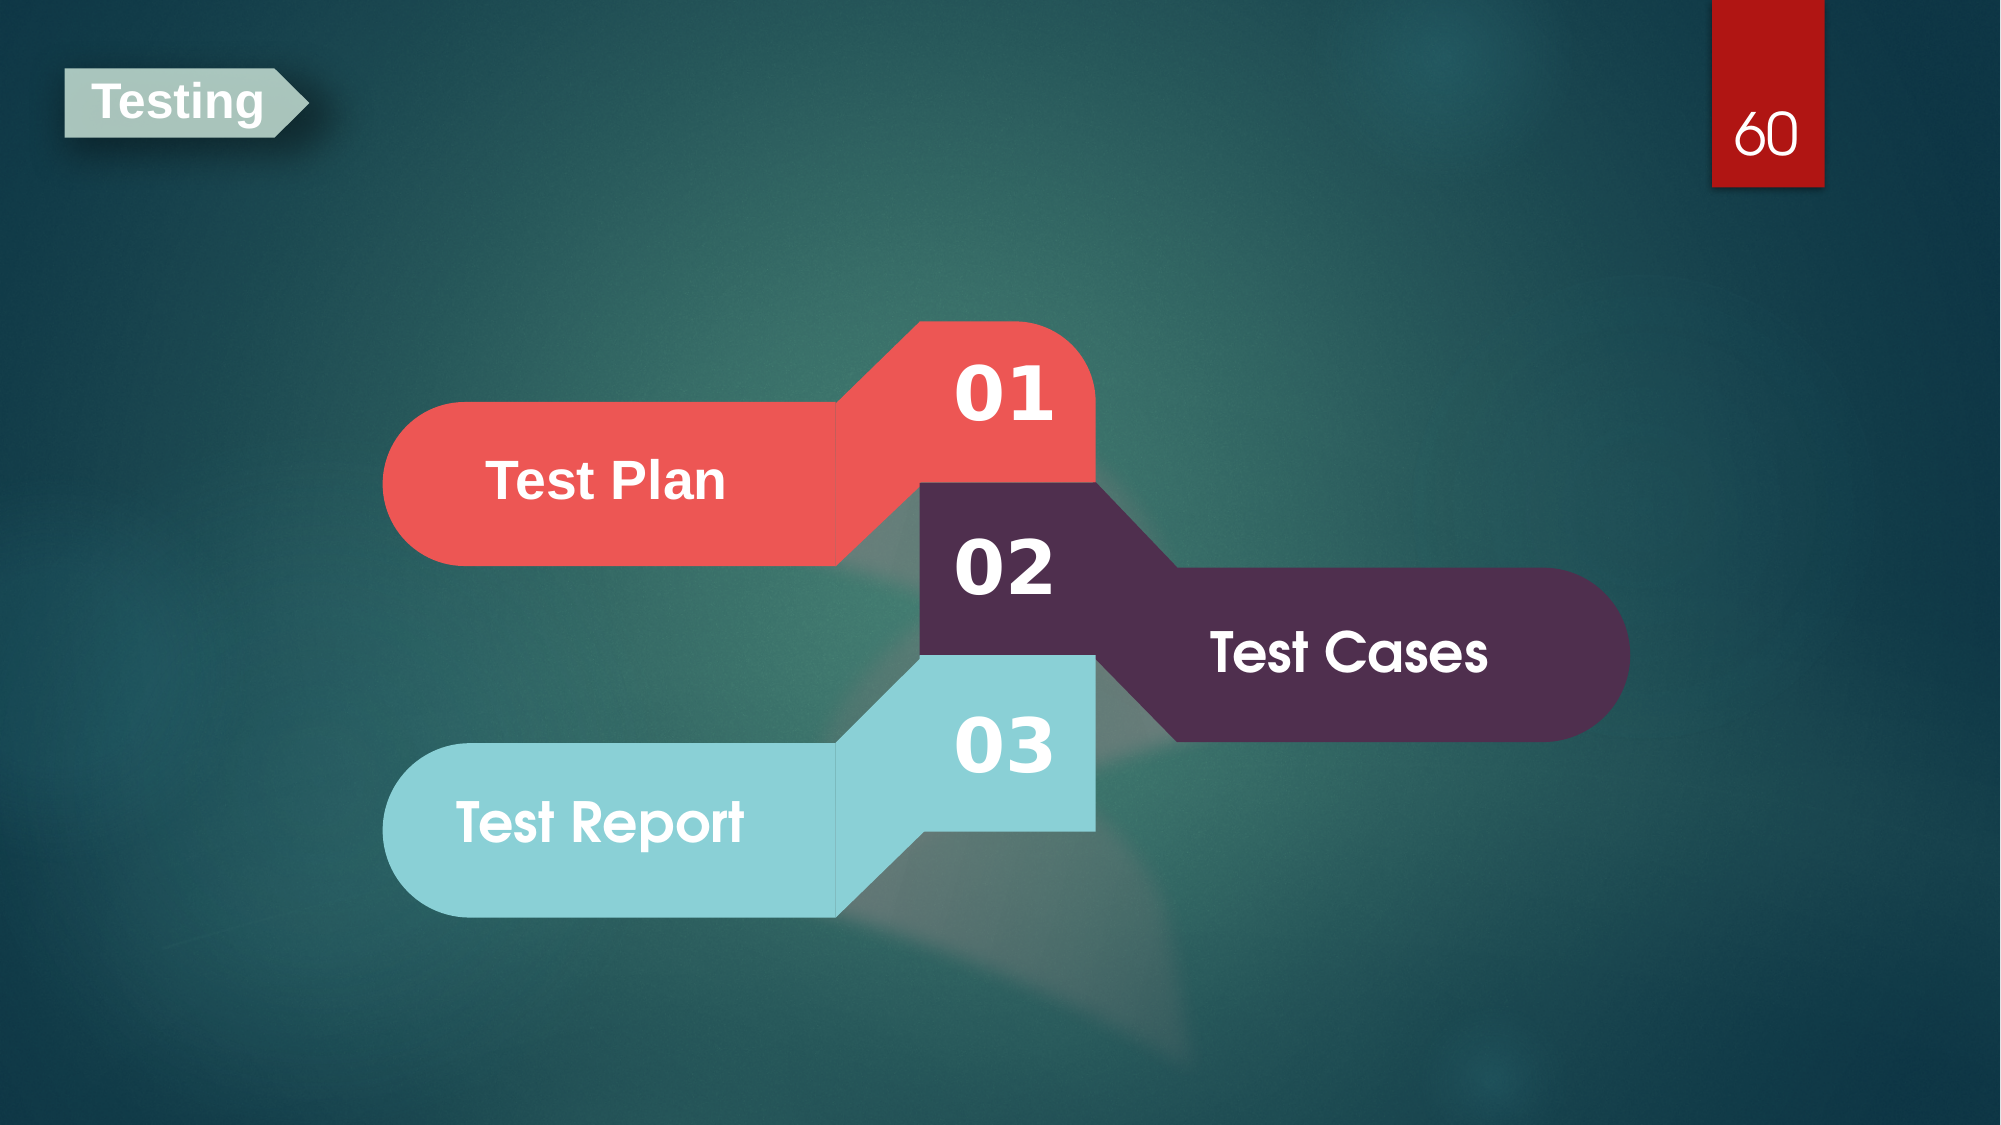

60
Testing

01

Test Plan

02

Test Cases

03

Test Report